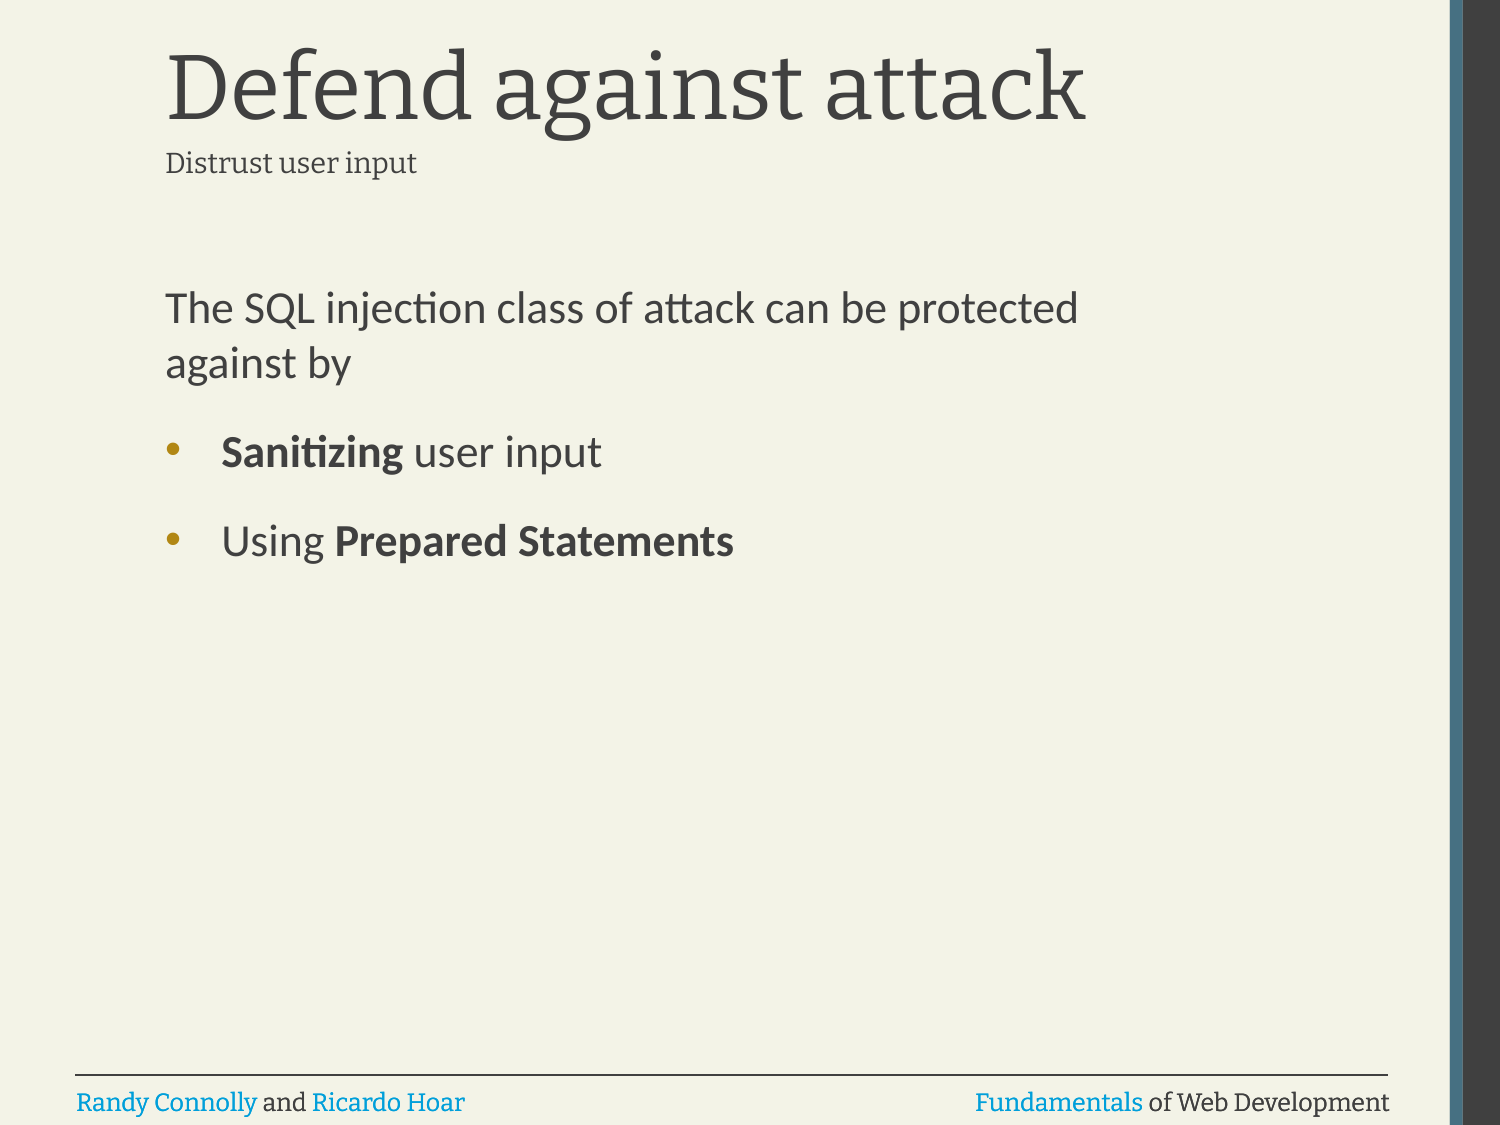

# Defend against attack
Distrust user input
The SQL injection class of attack can be protected against by
Sanitizing user input
Using Prepared Statements